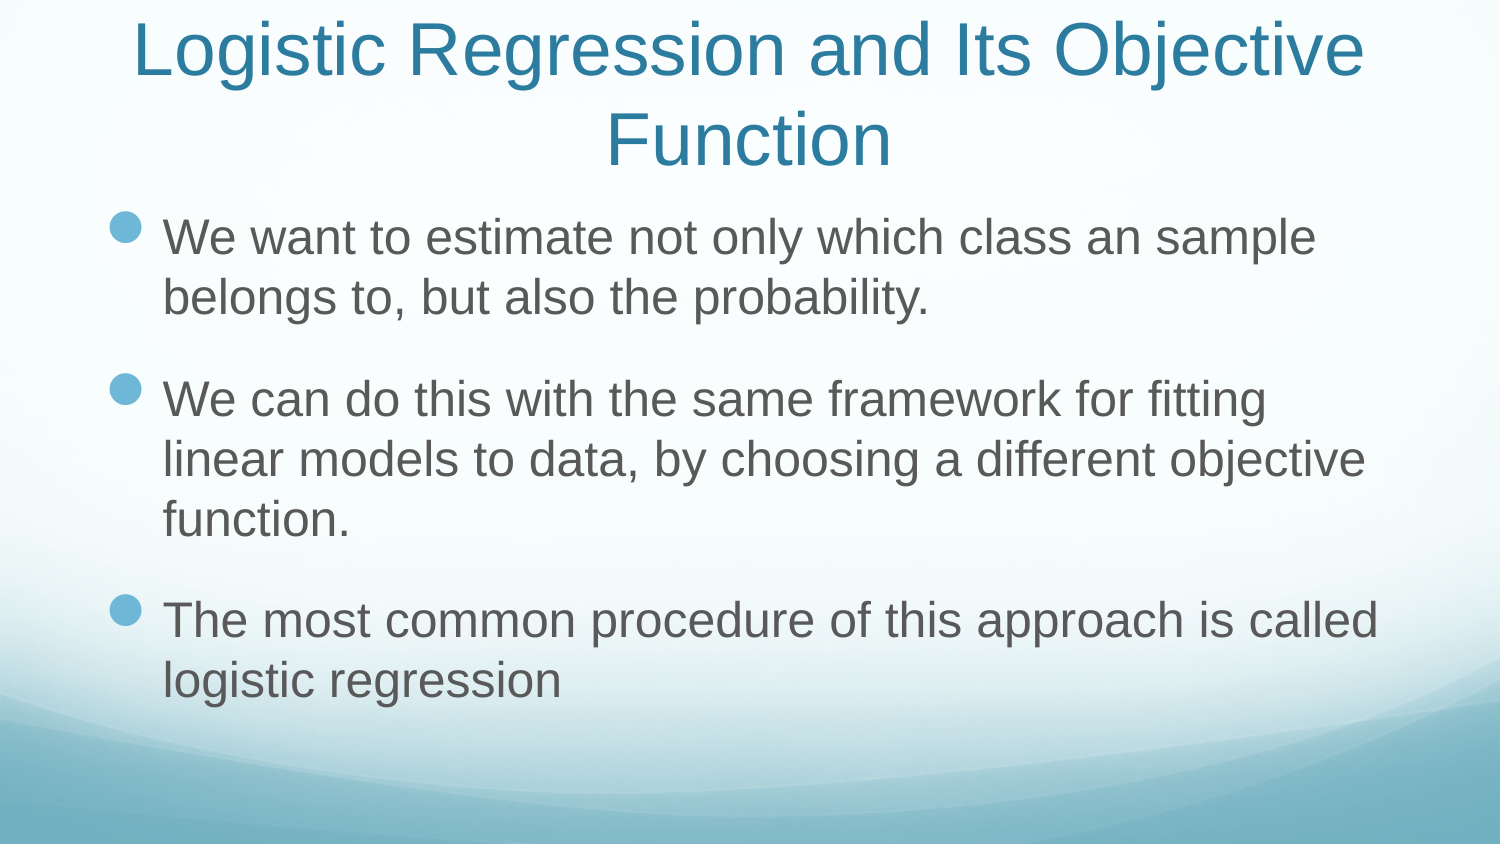

# Logistic Regression and Its Objective Function
We want to estimate not only which class an sample belongs to, but also the probability.
We can do this with the same framework for fitting linear models to data, by choosing a different objective function.
The most common procedure of this approach is called logistic regression